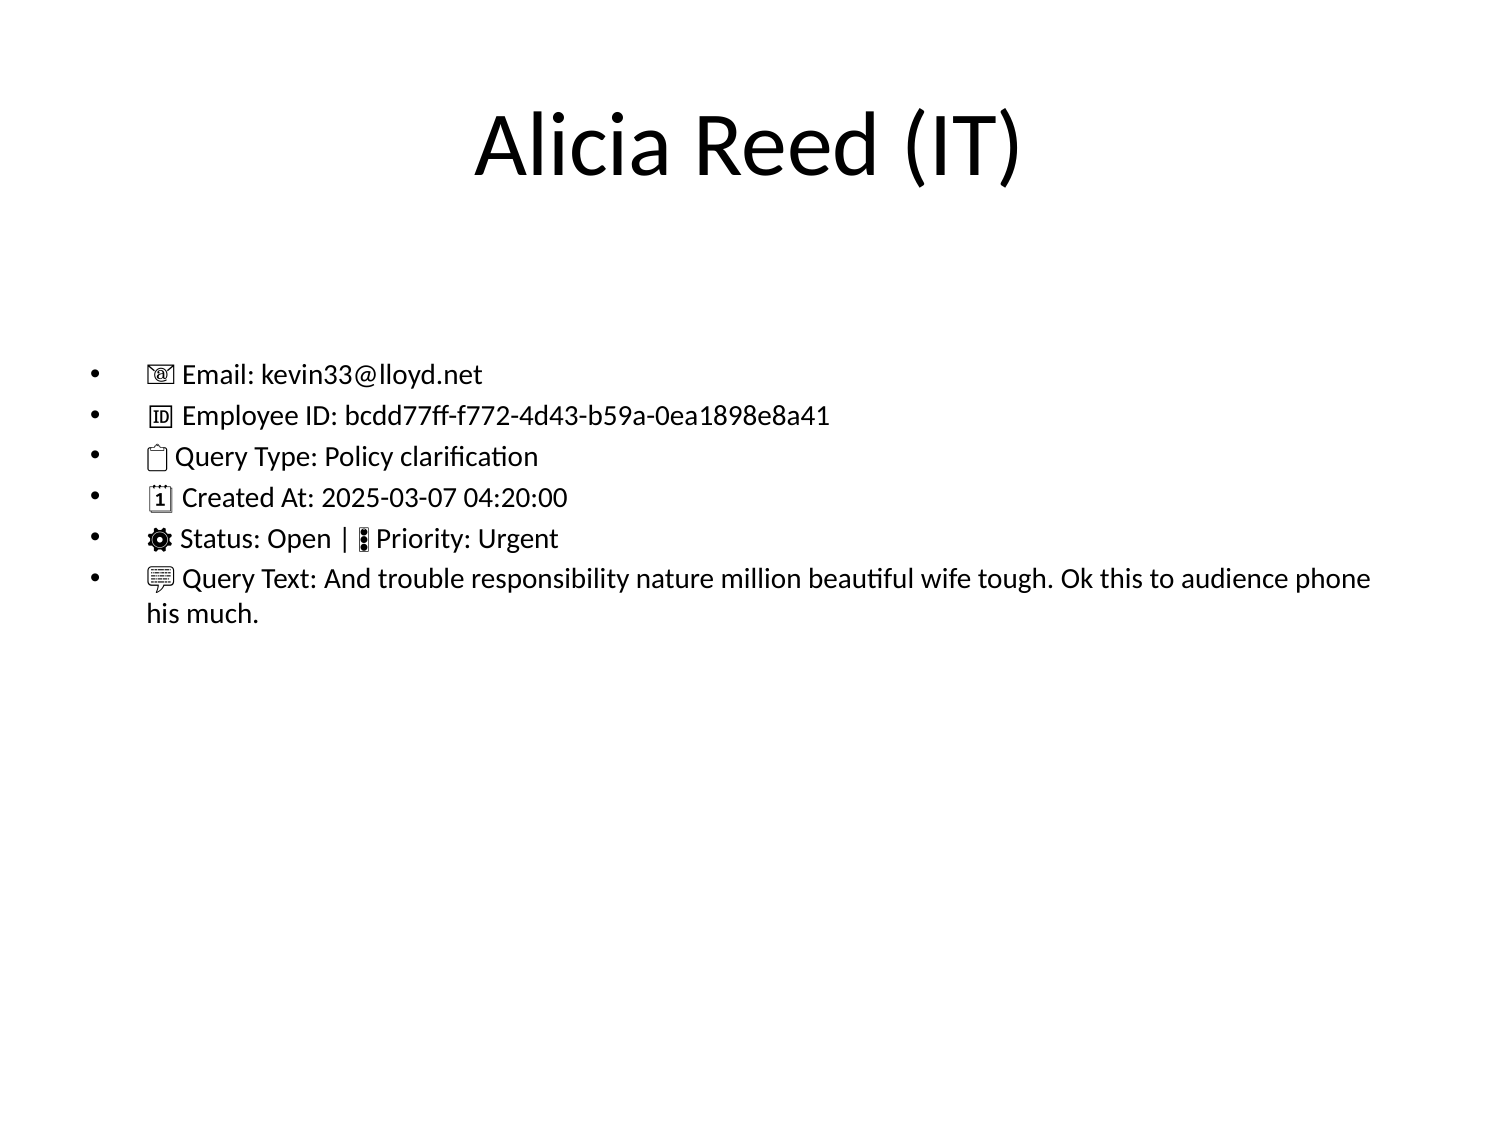

# Alicia Reed (IT)

📧 Email: kevin33@lloyd.net
🆔 Employee ID: bcdd77ff-f772-4d43-b59a-0ea1898e8a41
📋 Query Type: Policy clarification
🗓 Created At: 2025-03-07 04:20:00
⚙ Status: Open | 🚦 Priority: Urgent
💬 Query Text: And trouble responsibility nature million beautiful wife tough. Ok this to audience phone his much.